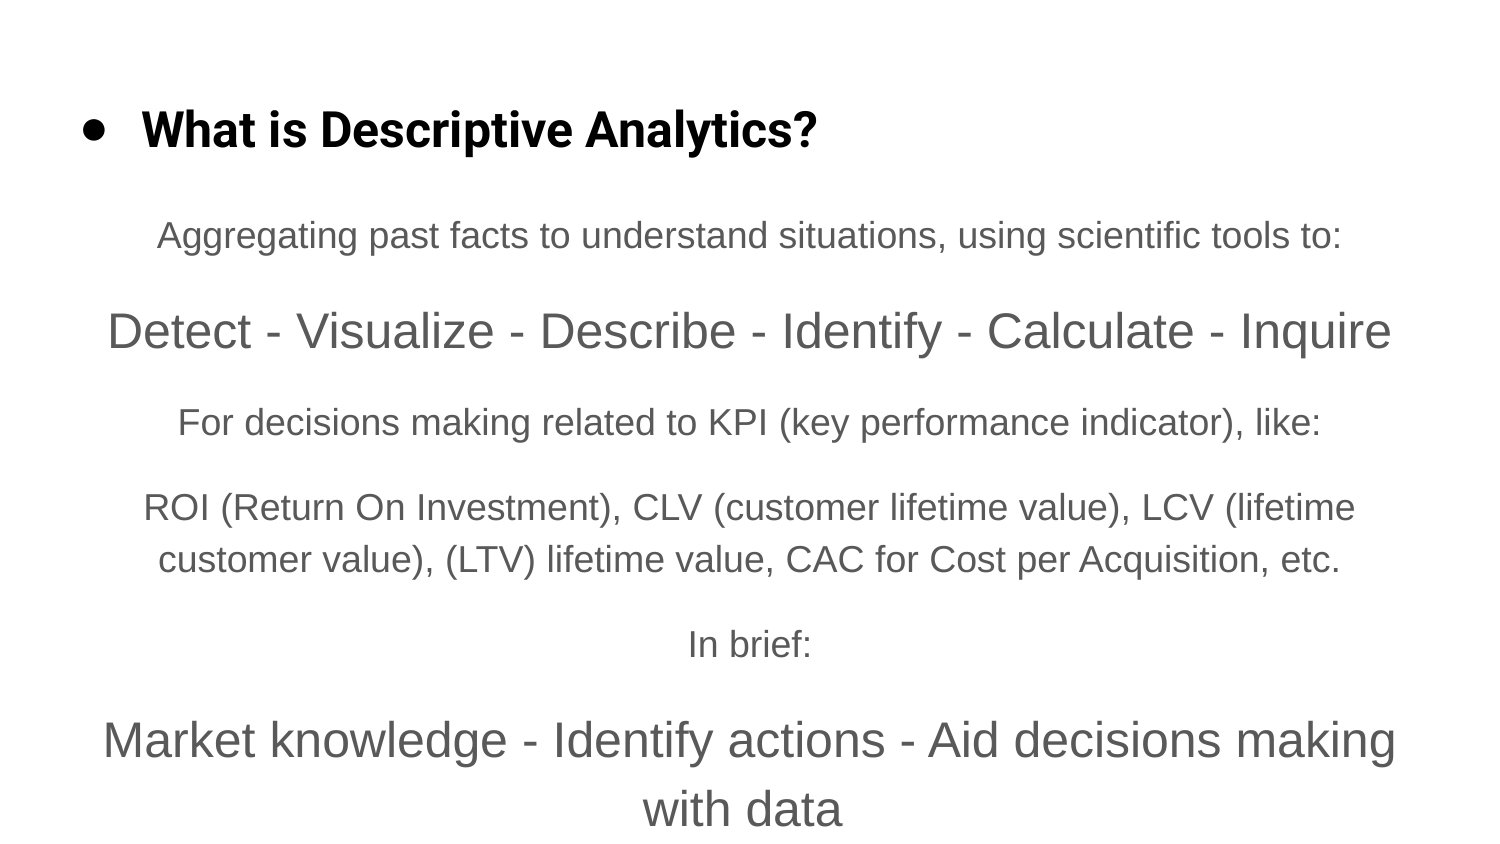

# What is Descriptive Analytics?
Aggregating past facts to understand situations, using scientific tools to:
Detect - Visualize - Describe - Identify - Calculate - Inquire
For decisions making related to KPI (key performance indicator), like:
ROI (Return On Investment), CLV (customer lifetime value), LCV (lifetime customer value), (LTV) lifetime value, CAC for Cost per Acquisition, etc.
In brief:
Market knowledge - Identify actions - Aid decisions making with data